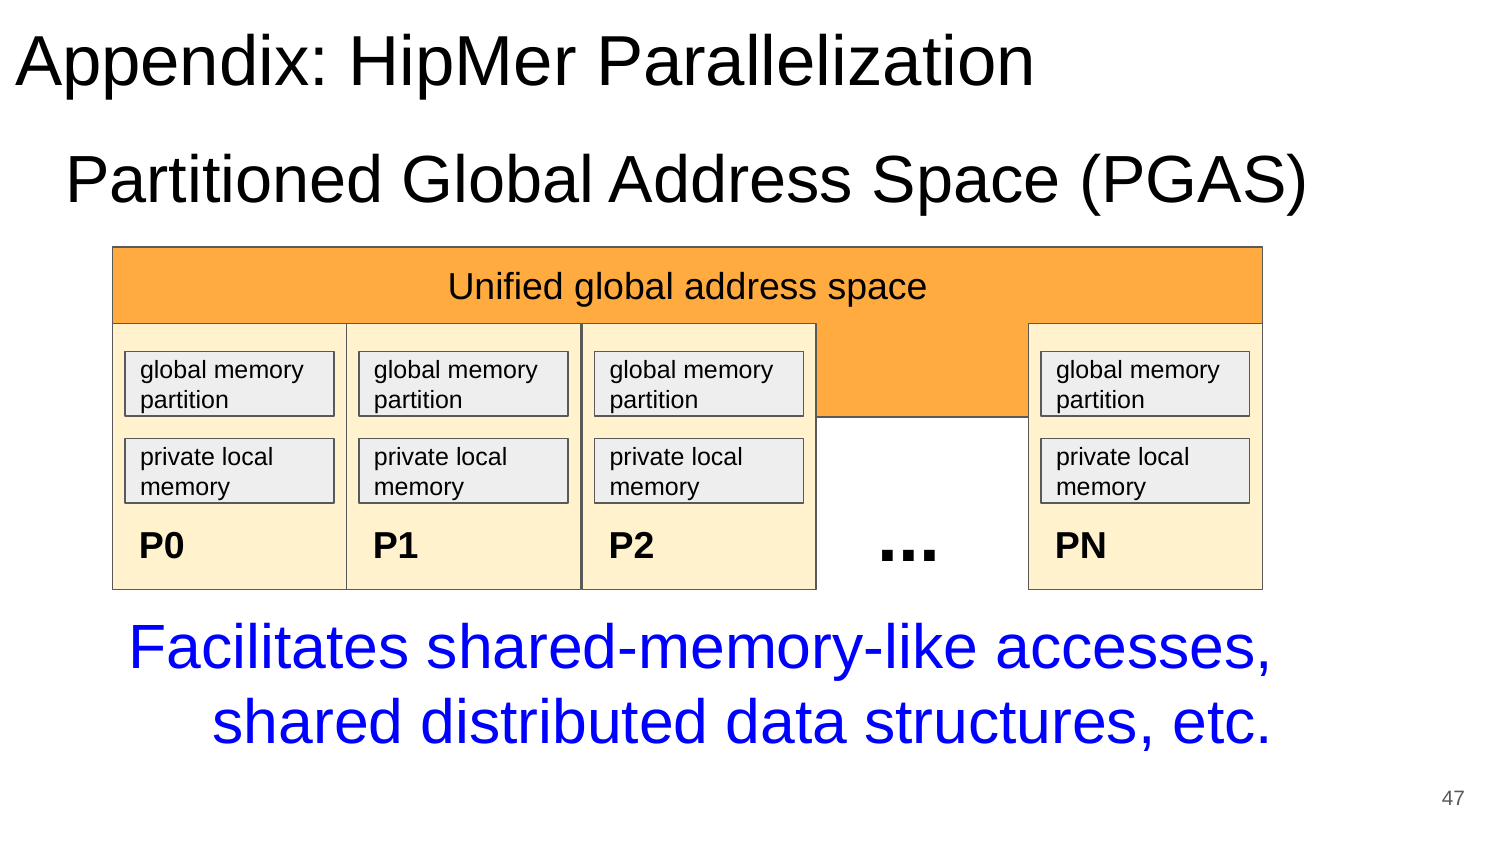

# Appendix: HipMer Parallelization
Partitioned Global Address Space (PGAS)
Unified global address space

global memory partition
global memory partition
global memory partition
global memory partition
private local memory
private local memory
private local memory
private local memory
...
P0
P1
P2
PN
Facilitates shared-memory-like accesses, shared distributed data structures, etc.
47